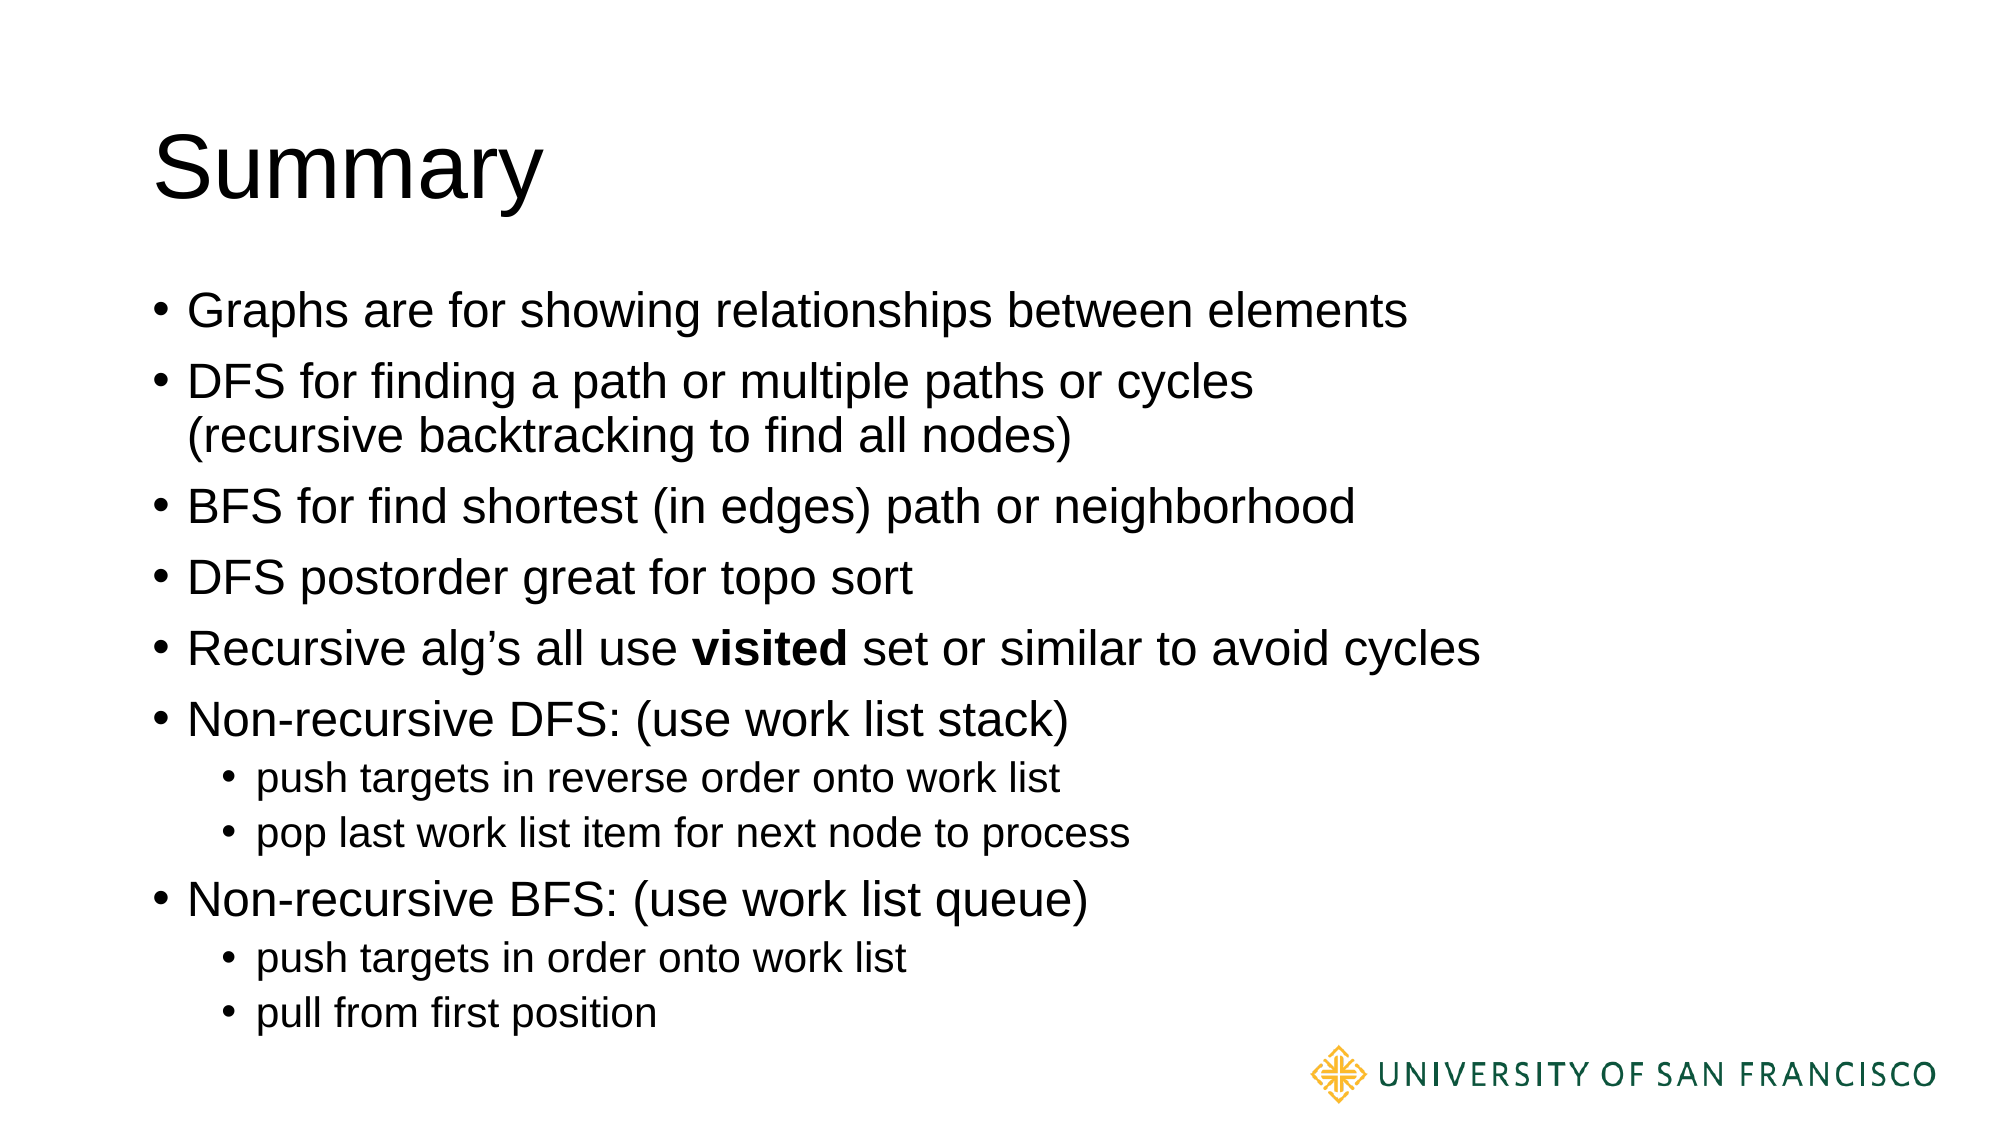

# Summary
Graphs are for showing relationships between elements
DFS for finding a path or multiple paths or cycles
(recursive backtracking to find all nodes)
BFS for find shortest (in edges) path or neighborhood
DFS postorder great for topo sort
Recursive alg’s all use visited set or similar to avoid cycles
Non-recursive DFS: (use work list stack)
push targets in reverse order onto work list
pop last work list item for next node to process
Non-recursive BFS: (use work list queue)
push targets in order onto work list
pull from first position